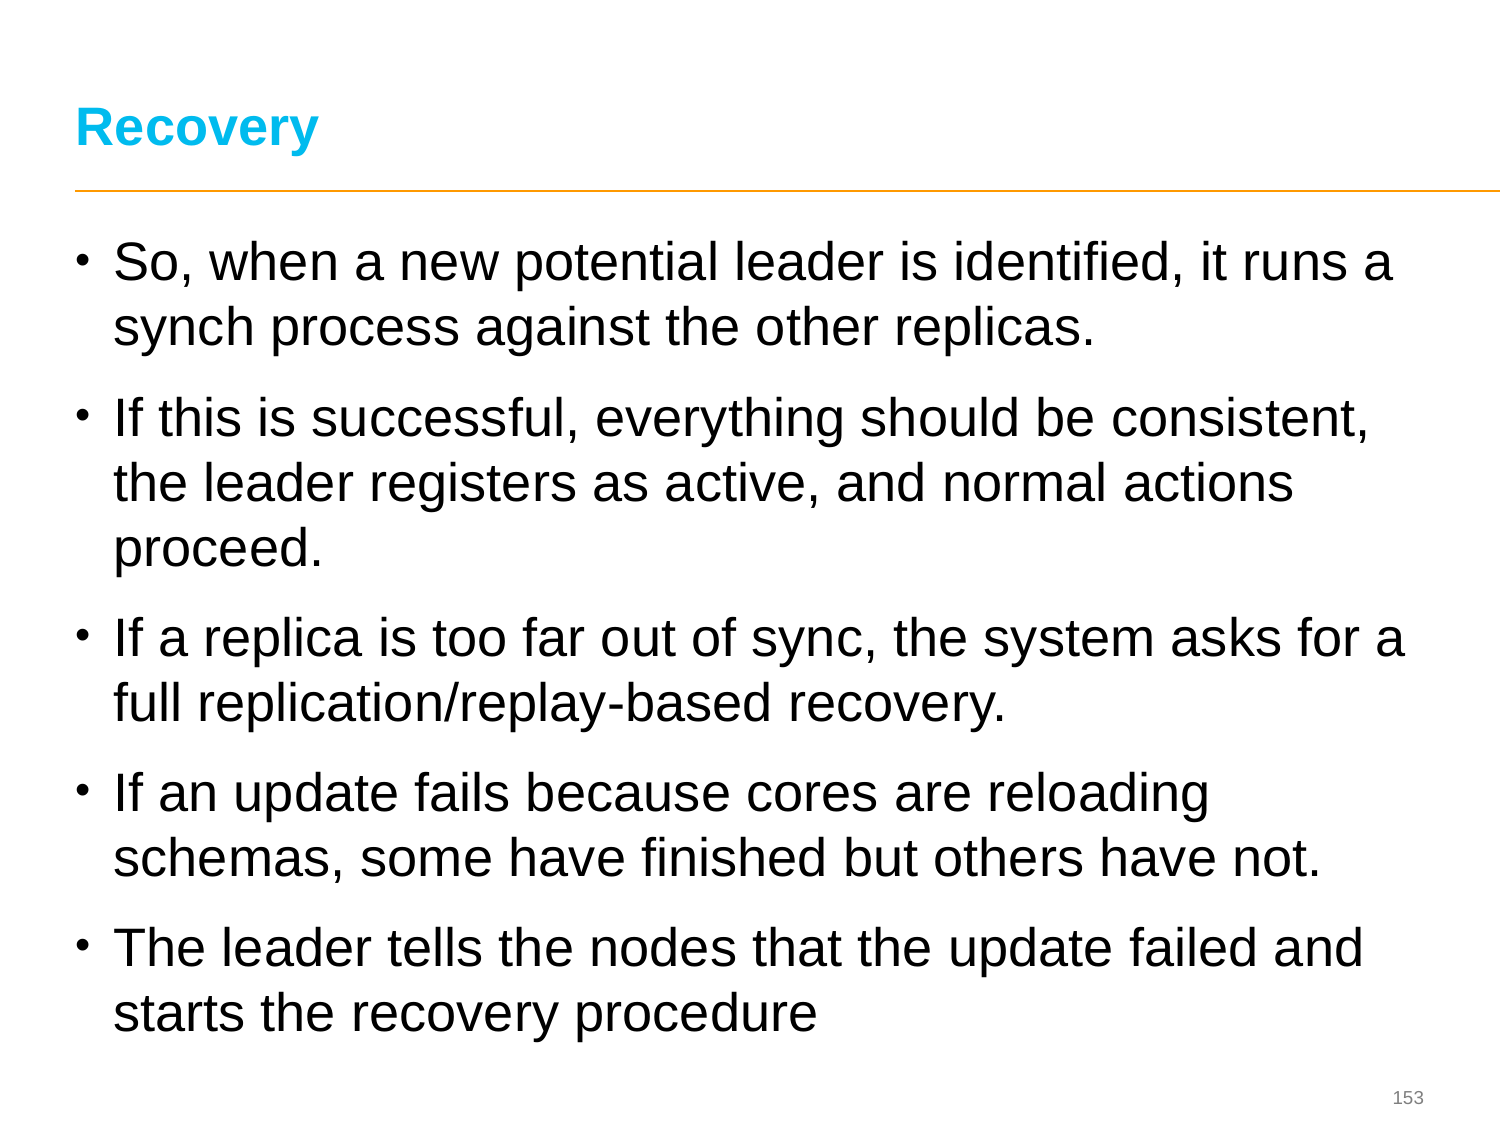

# Recovery
So, when a new potential leader is identified, it runs a synch process against the other replicas.
If this is successful, everything should be consistent, the leader registers as active, and normal actions proceed.
If a replica is too far out of sync, the system asks for a full replication/replay-based recovery.
If an update fails because cores are reloading schemas, some have finished but others have not.
The leader tells the nodes that the update failed and starts the recovery procedure